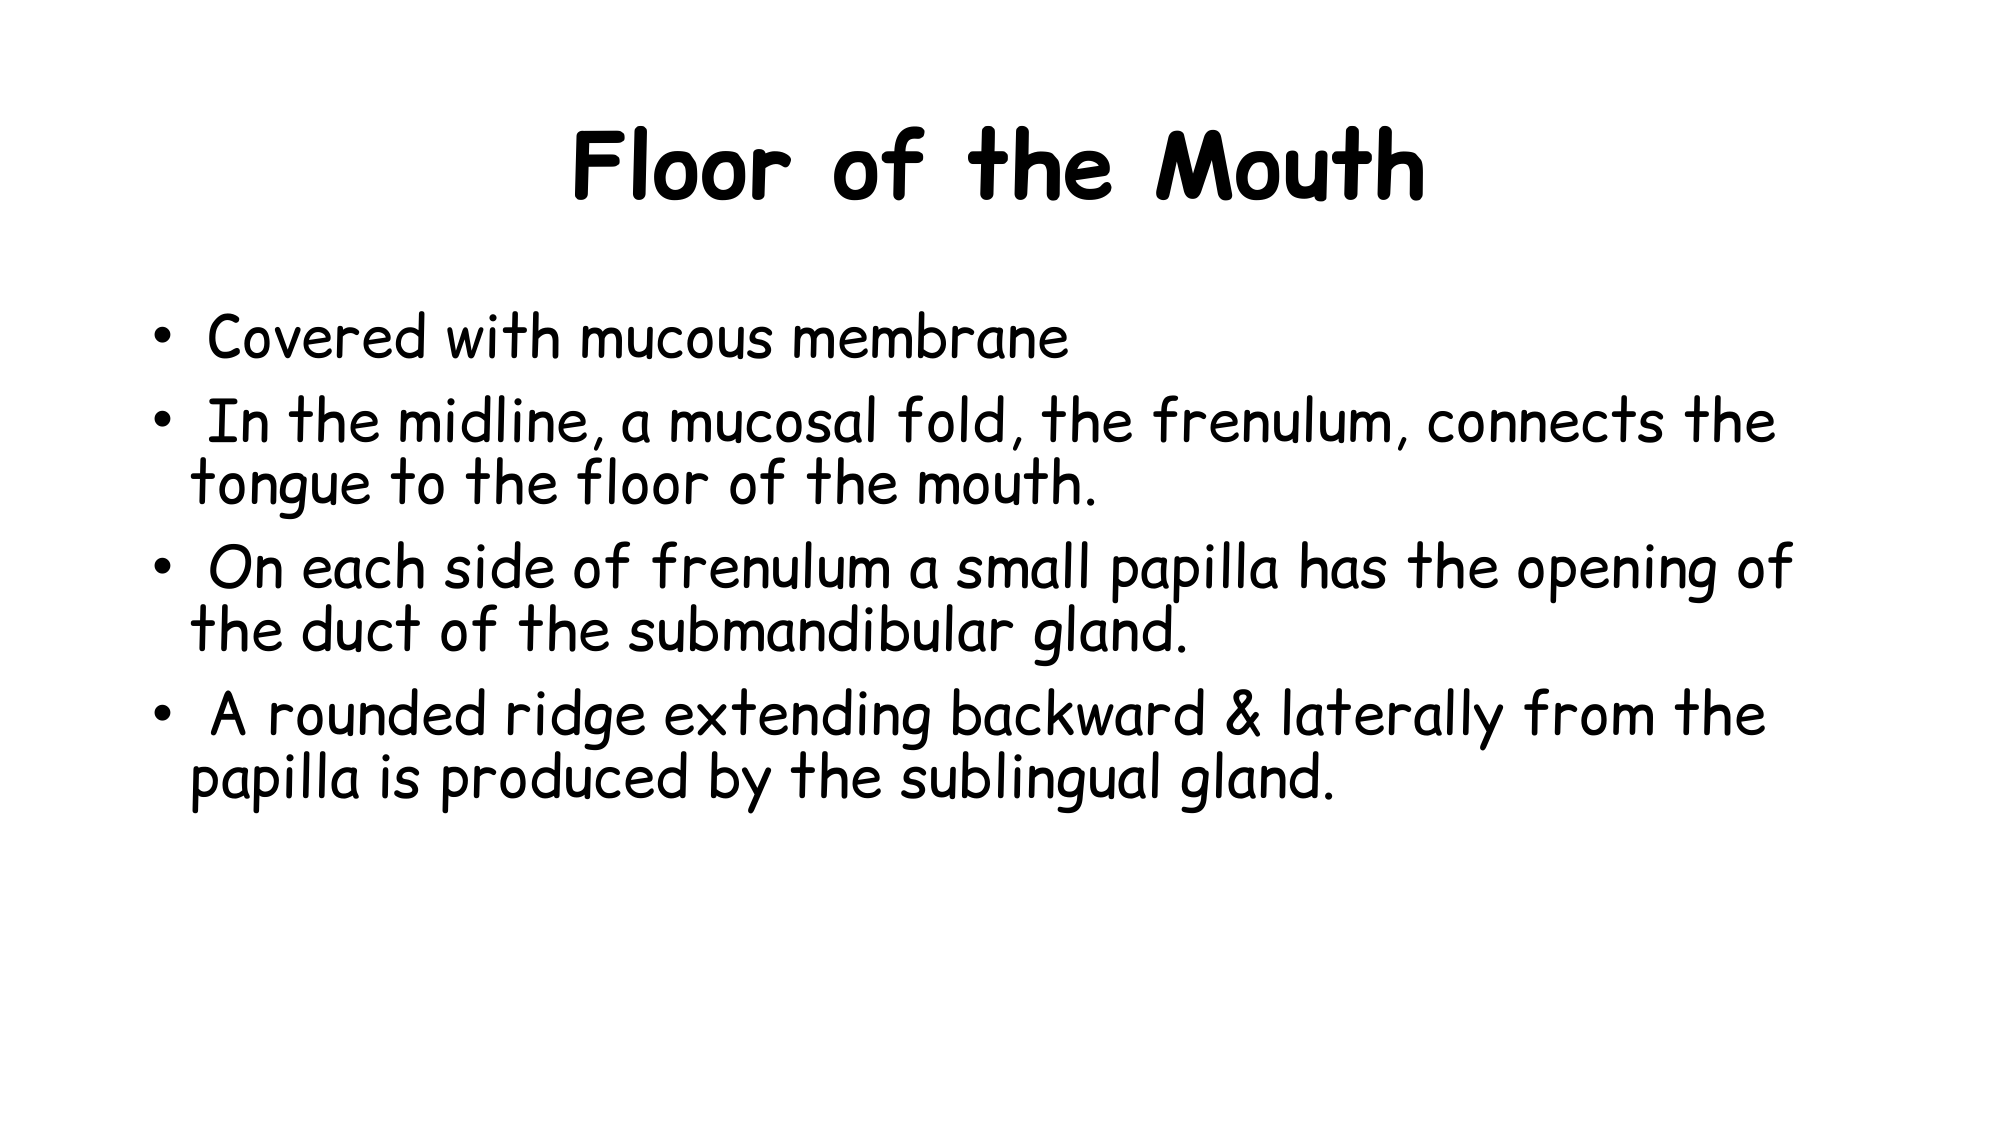

# Floor of the Mouth
 Covered with mucous membrane
 In the midline, a mucosal fold, the frenulum, connects the tongue to the floor of the mouth.
 On each side of frenulum a small papilla has the opening of the duct of the submandibular gland.
 A rounded ridge extending backward & laterally from the papilla is produced by the sublingual gland.